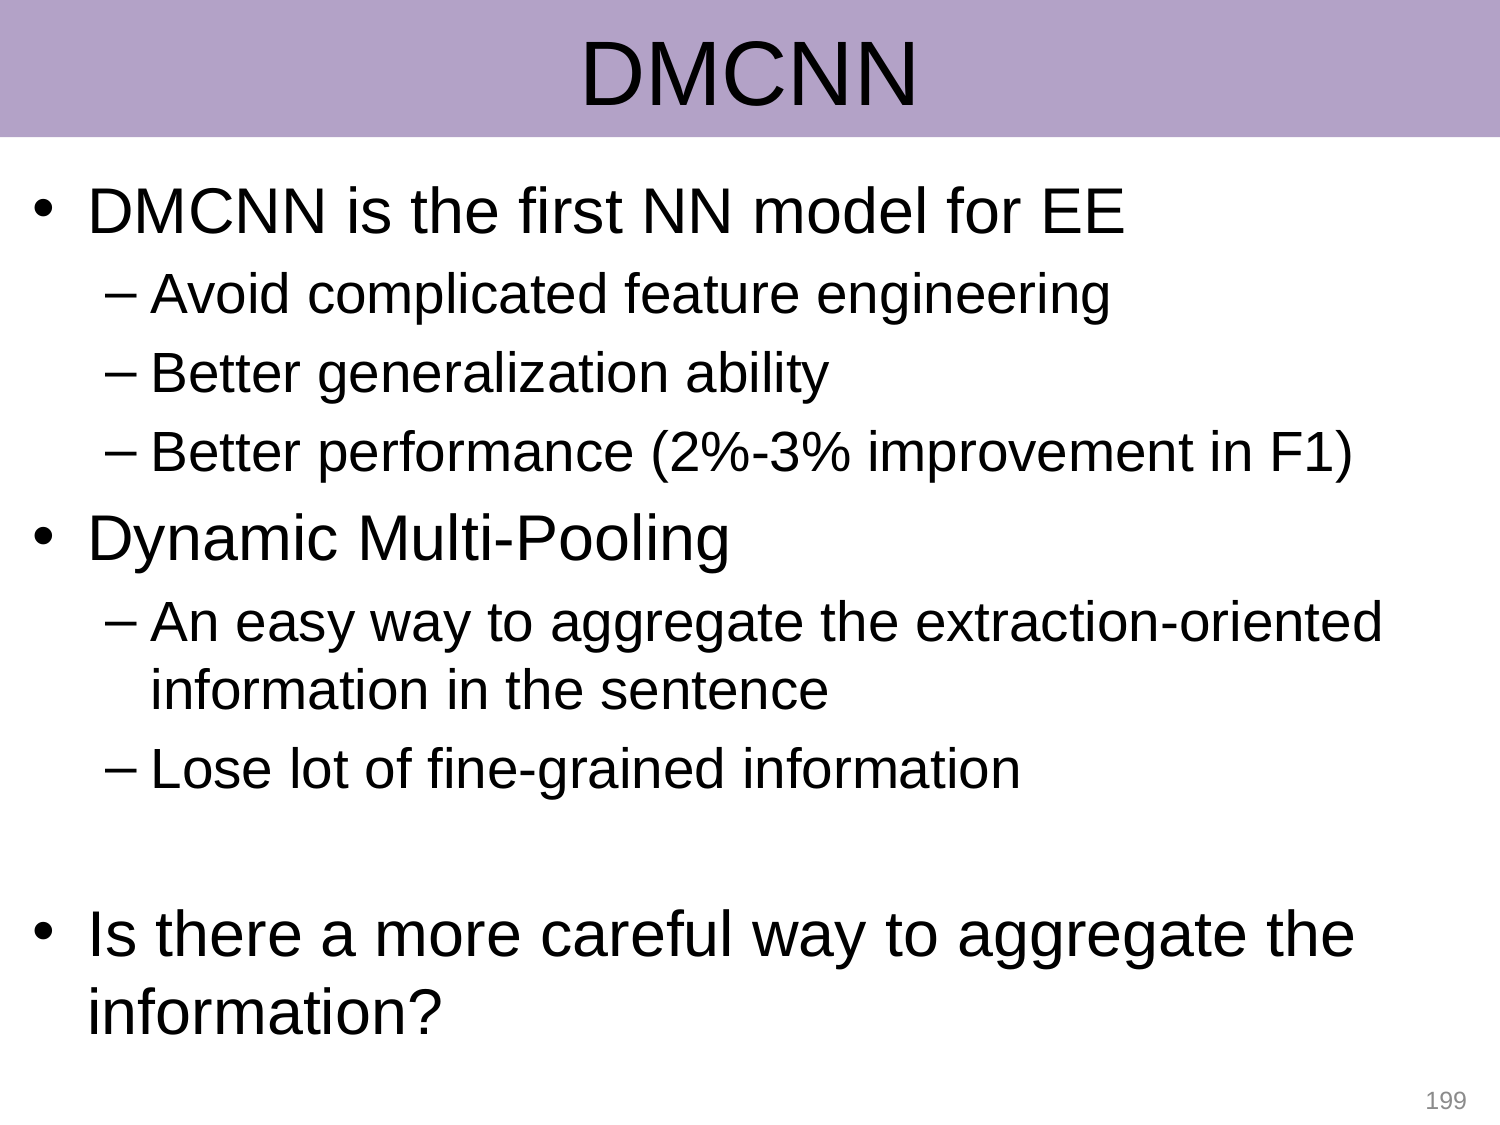

# DMCNN
DMCNN is the first NN model for EE
Avoid complicated feature engineering
Better generalization ability
Better performance (2%-3% improvement in F1)
Dynamic Multi-Pooling
An easy way to aggregate the extraction-oriented information in the sentence
Lose lot of fine-grained information

Is there a more careful way to aggregate the information?

199